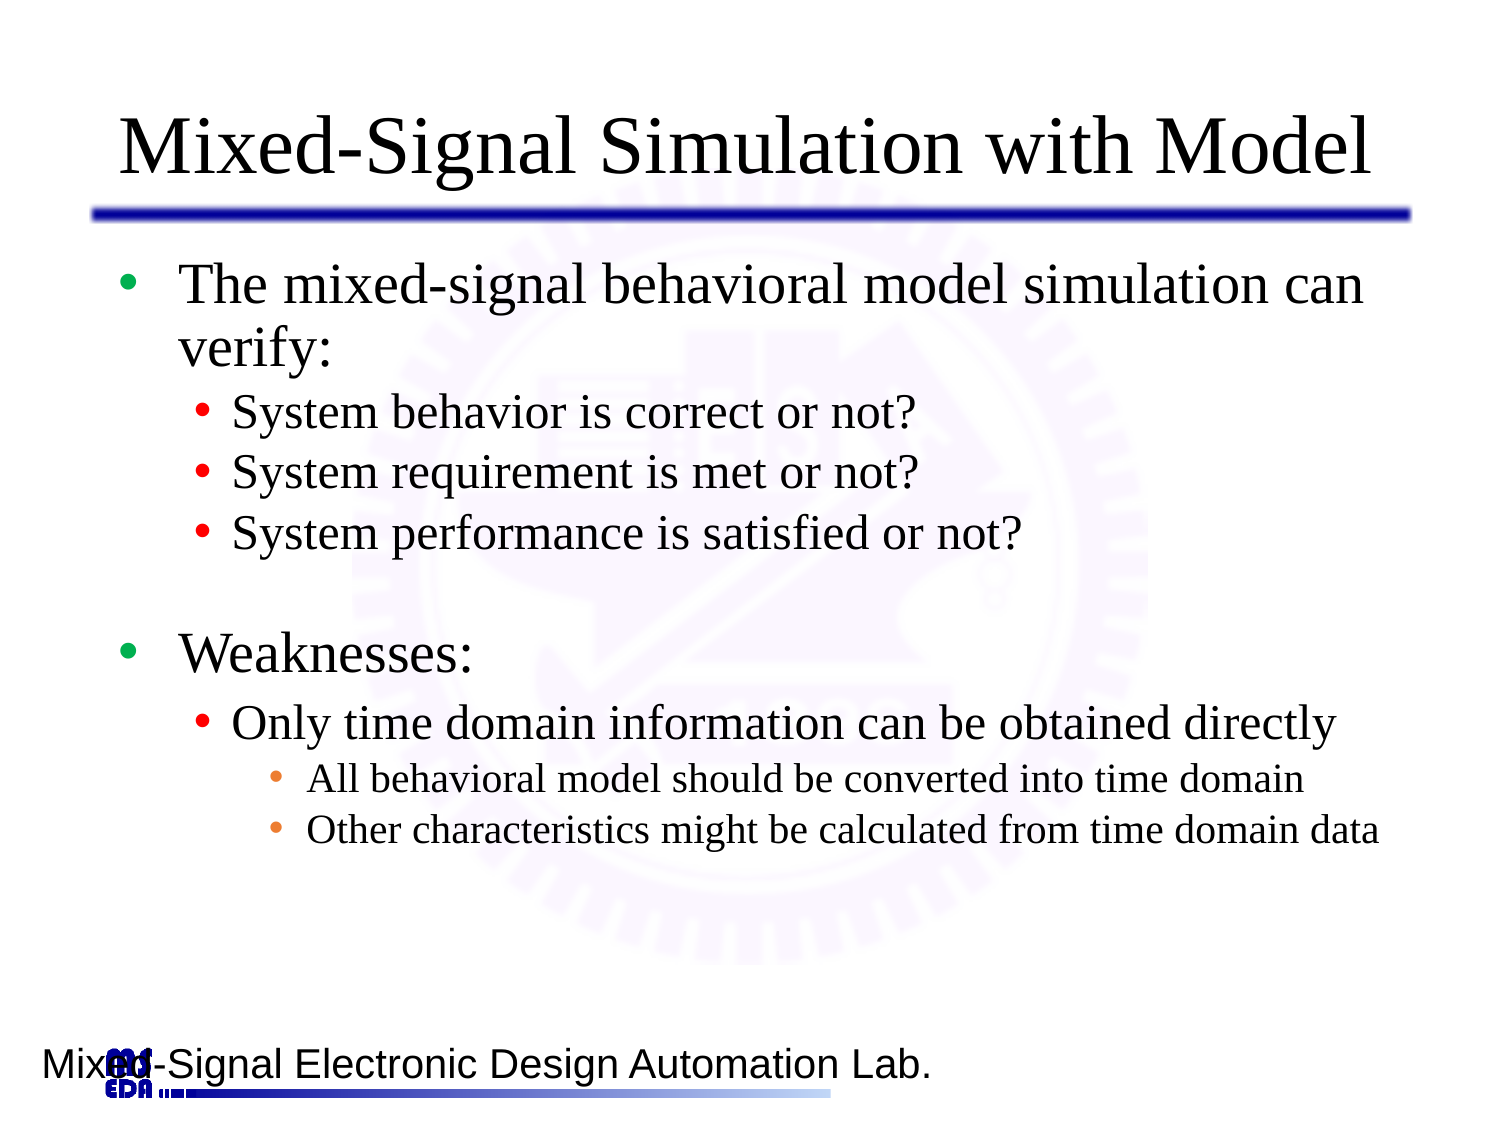

# Mixed-Signal Simulation with Model
The mixed-signal behavioral model simulation can verify:
System behavior is correct or not?
System requirement is met or not?
System performance is satisfied or not?
Weaknesses:
Only time domain information can be obtained directly
All behavioral model should be converted into time domain
Other characteristics might be calculated from time domain data